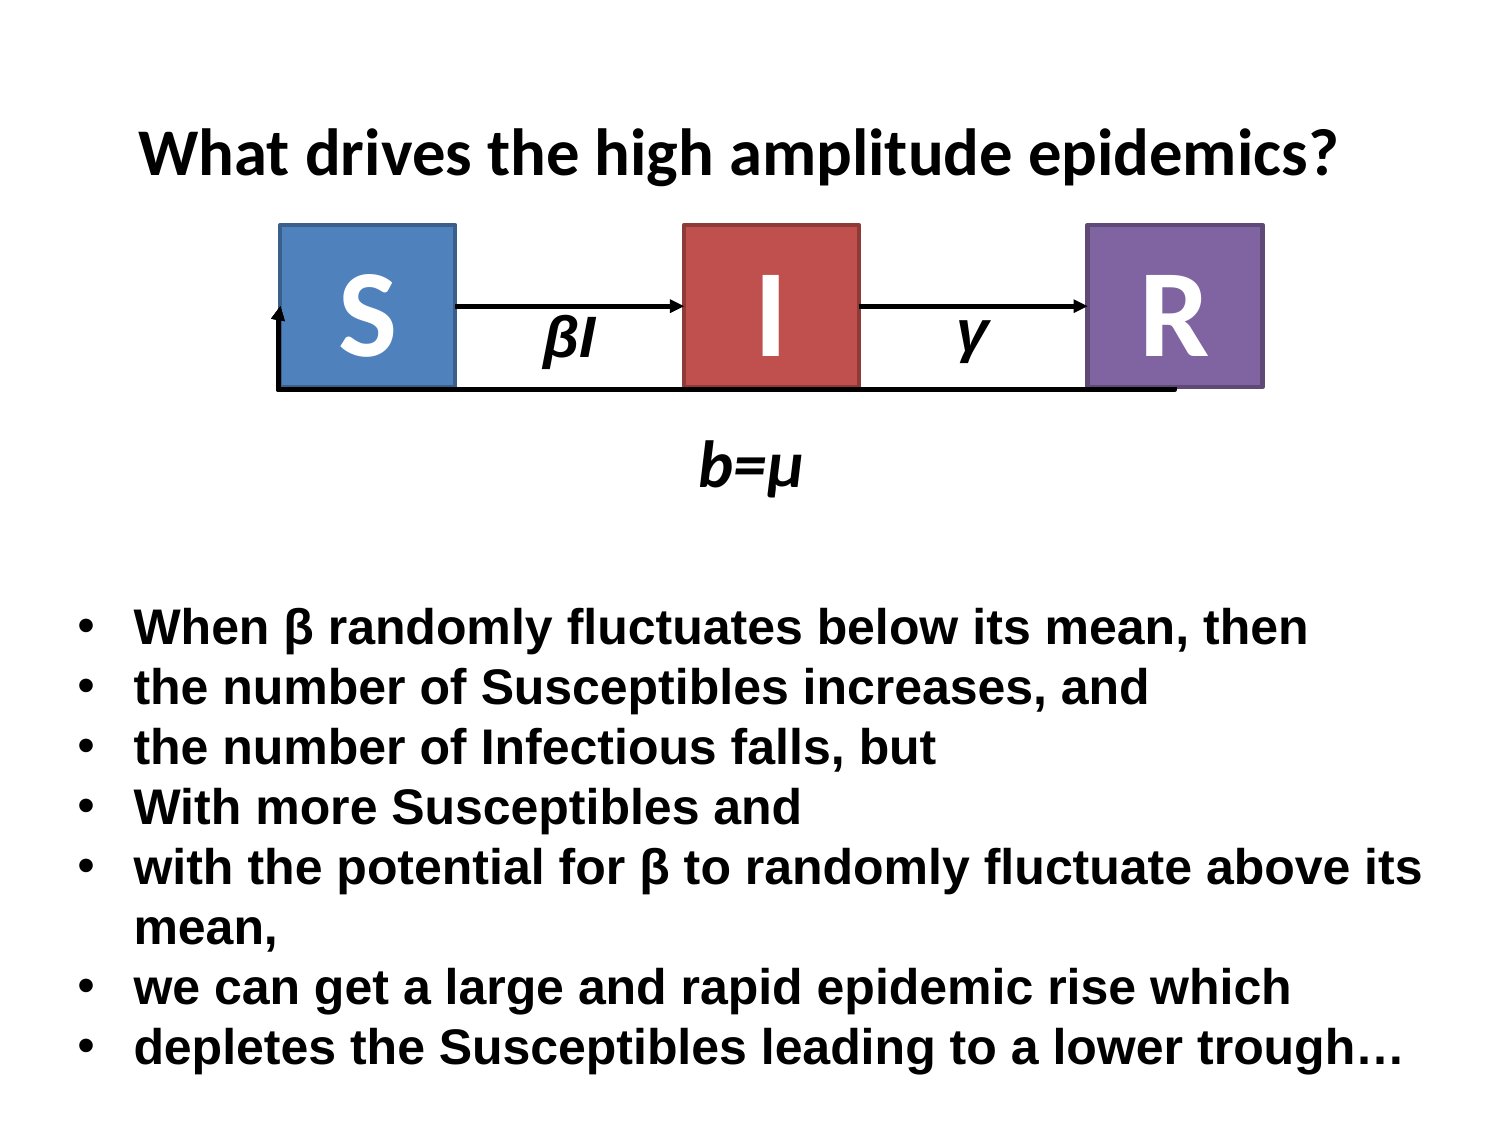

# What drives the high amplitude epidemics?
S
I
R
γ
βI
b=μ
When β randomly fluctuates below its mean, then
the number of Susceptibles increases, and
the number of Infectious falls, but
With more Susceptibles and
with the potential for β to randomly fluctuate above its mean,
we can get a large and rapid epidemic rise which
depletes the Susceptibles leading to a lower trough…